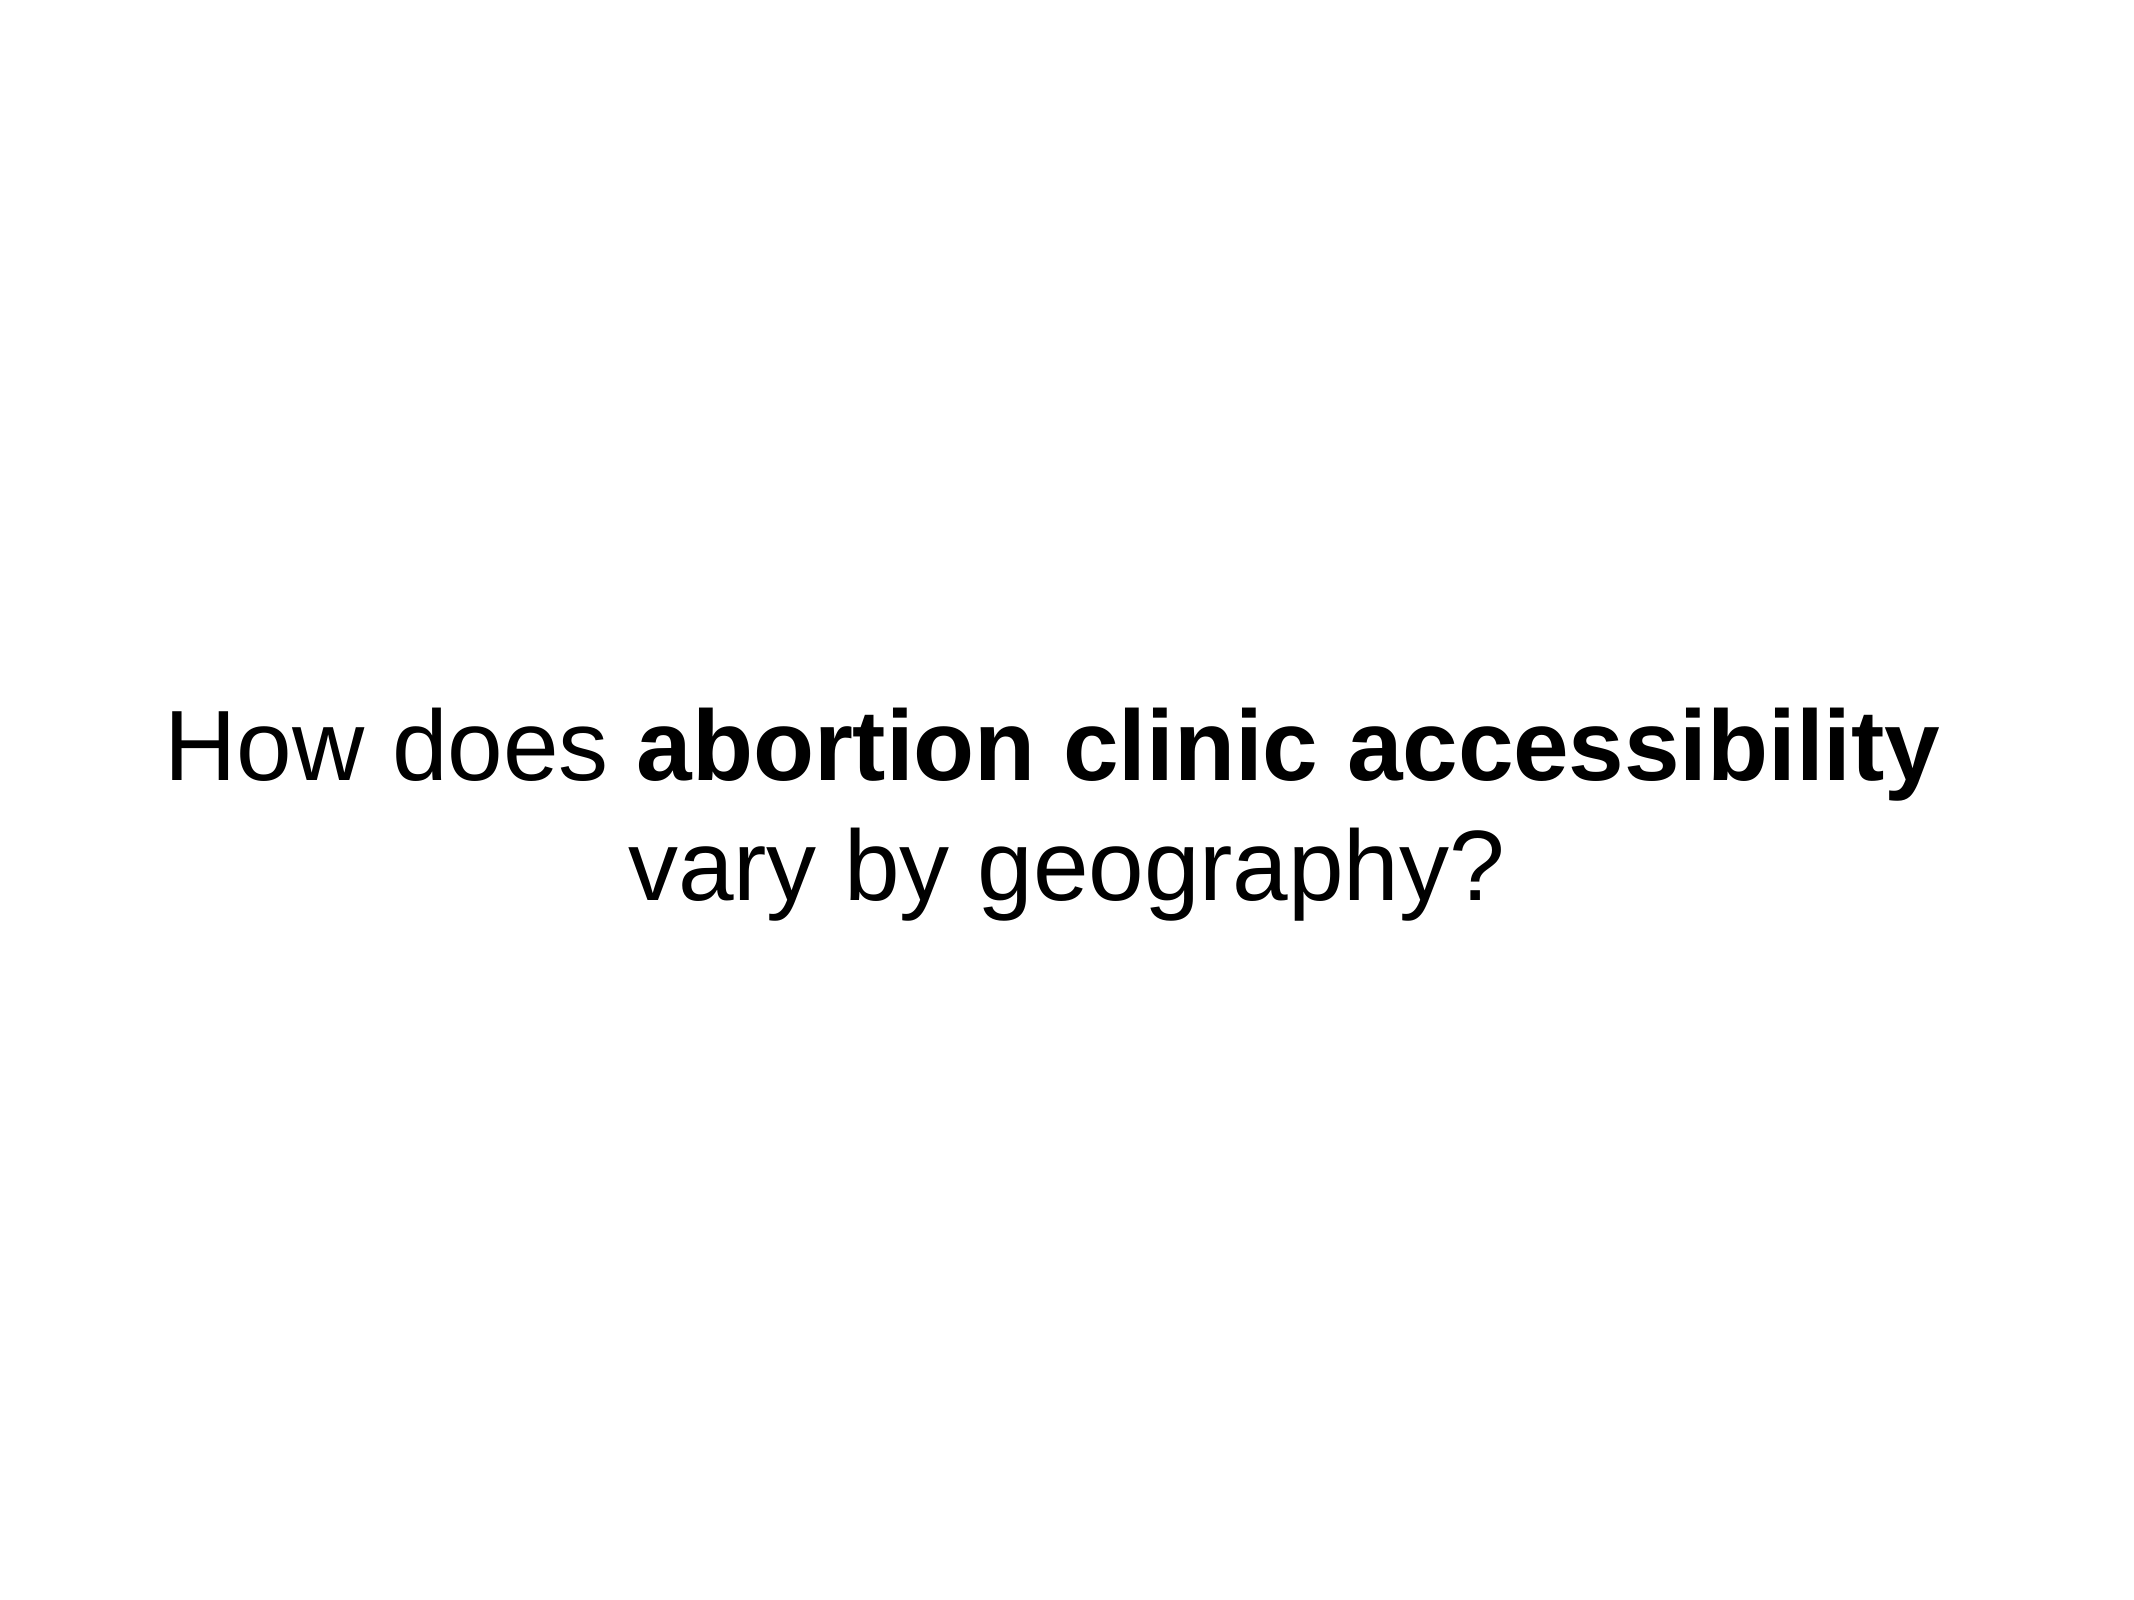

How does abortion clinic accessibility
vary by geography?